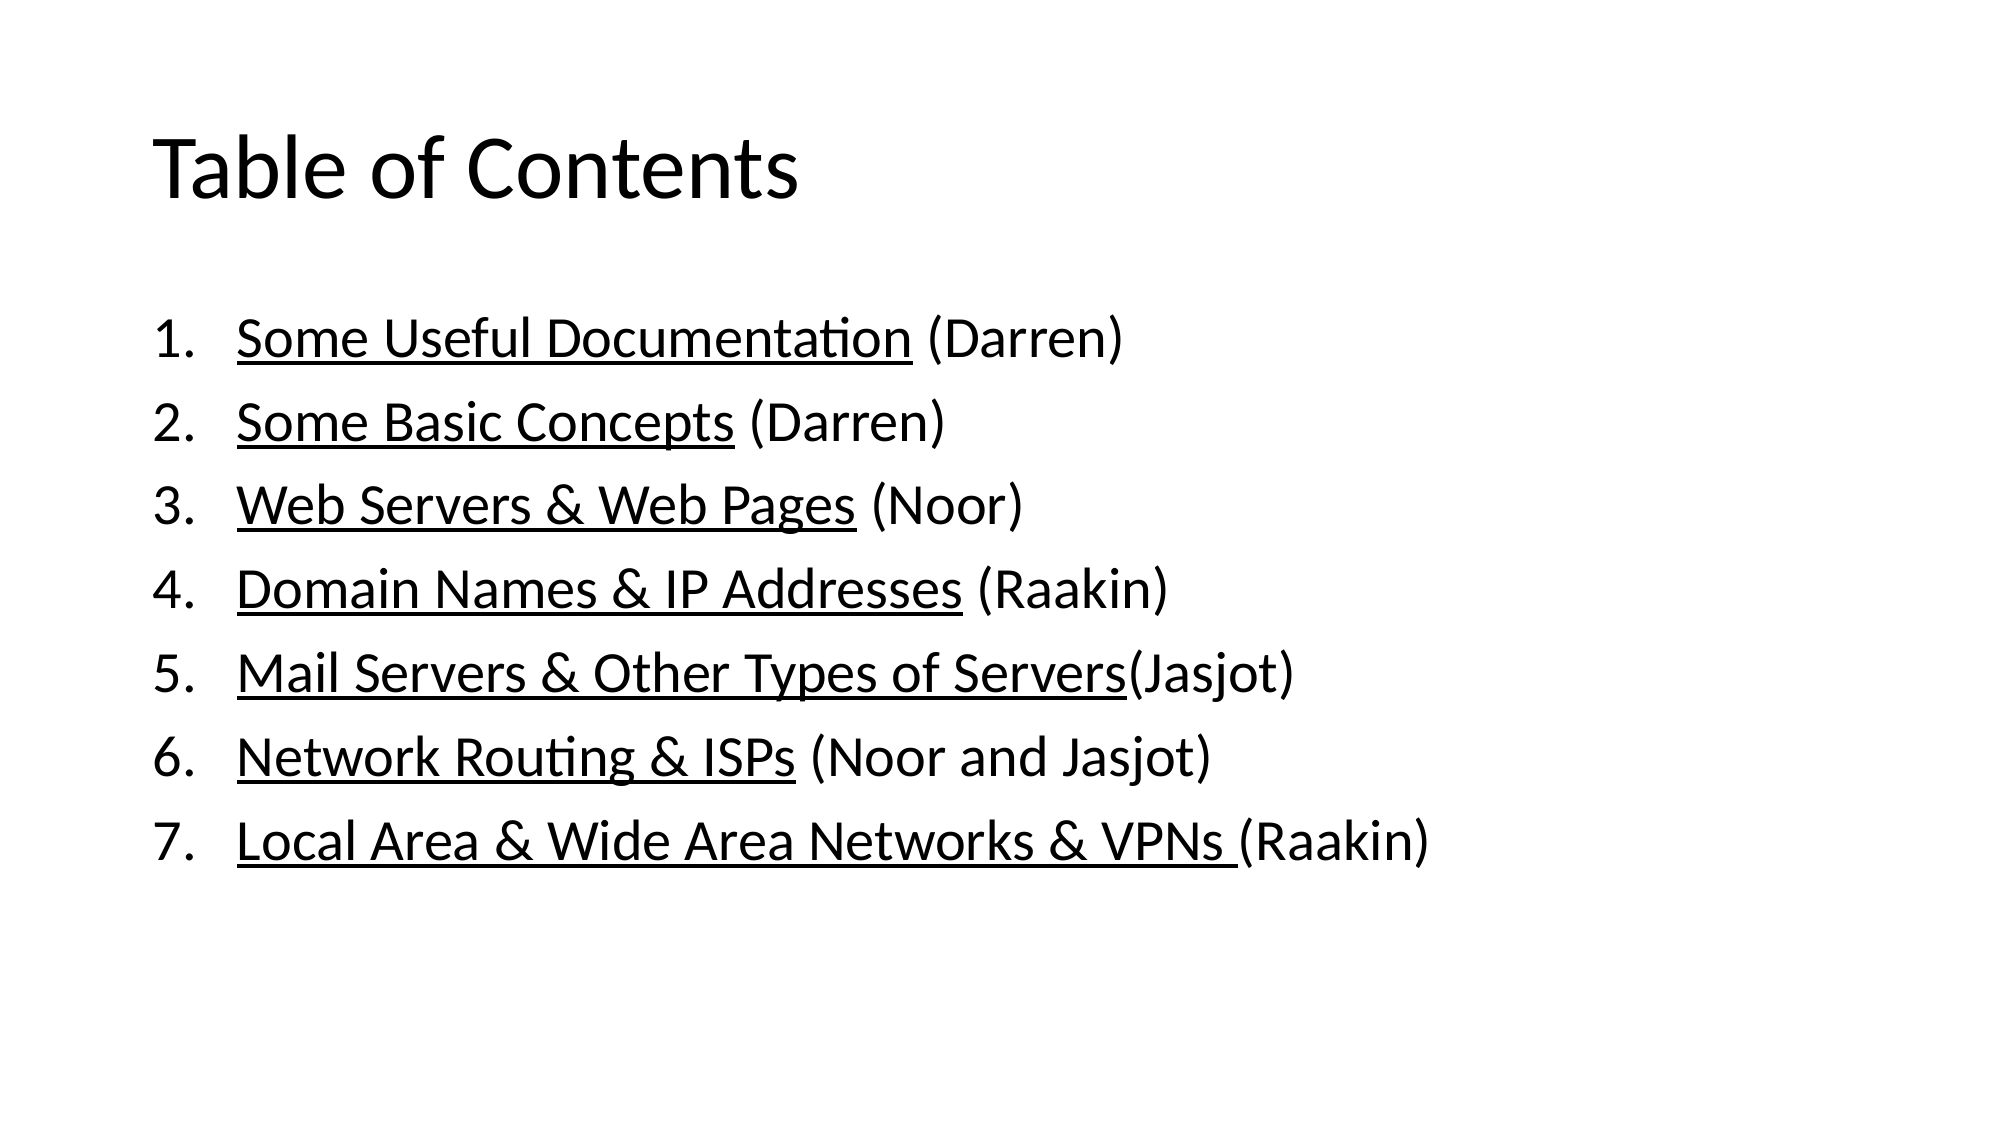

# Table of Contents
Some Useful Documentation (Darren)
Some Basic Concepts (Darren)
Web Servers & Web Pages (Noor)
Domain Names & IP Addresses (Raakin)
Mail Servers & Other Types of Servers(Jasjot)
Network Routing & ISPs (Noor and Jasjot)
Local Area & Wide Area Networks & VPNs (Raakin)